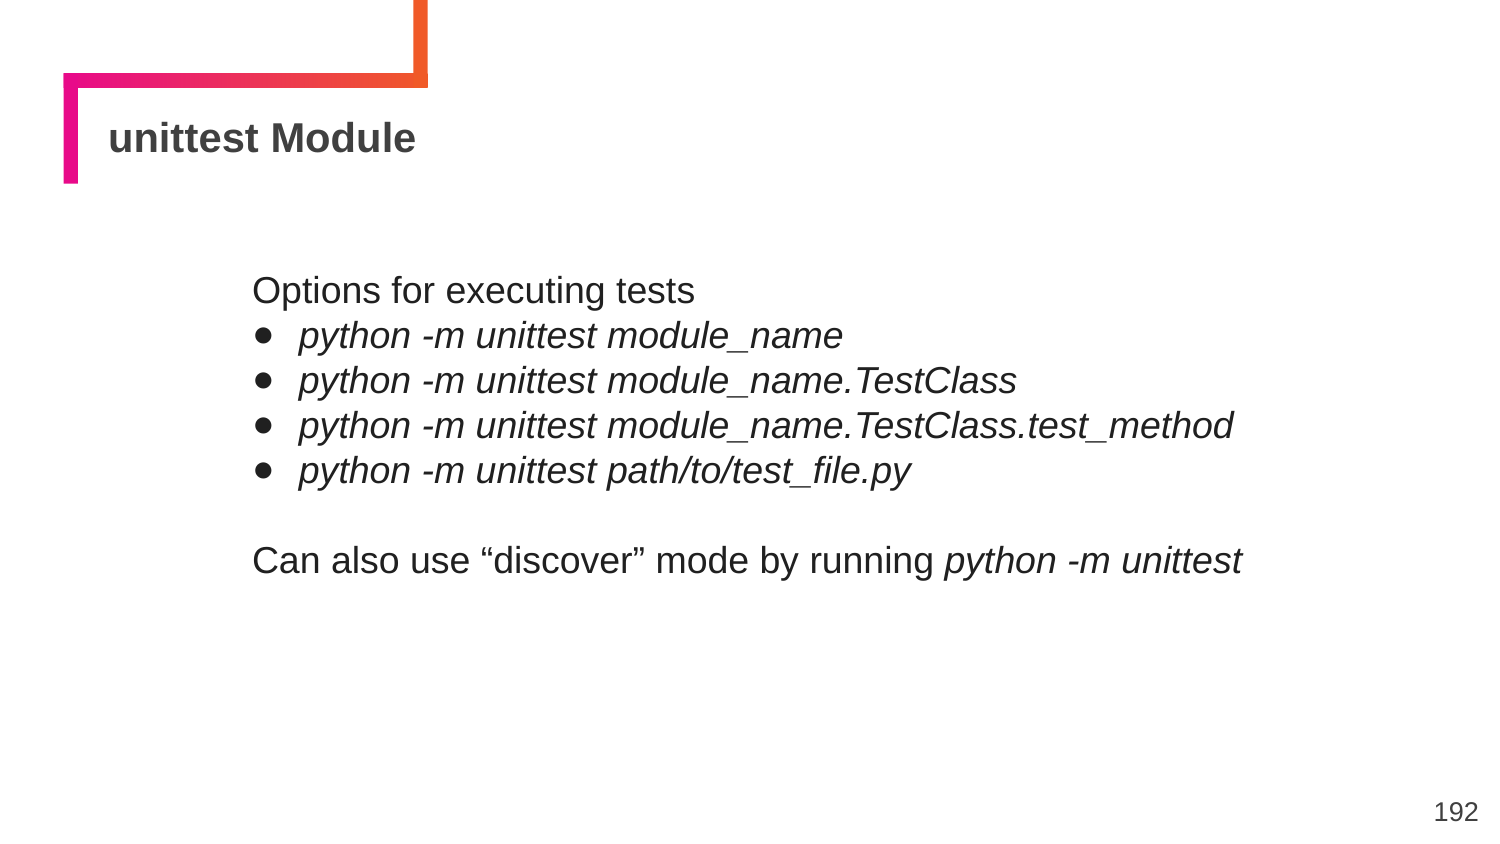

# unittest Module

Options for executing tests
python -m unittest module_name
python -m unittest module_name.TestClass
python -m unittest module_name.TestClass.test_method
python -m unittest path/to/test_file.py

Can also use “discover” mode by running python -m unittest

192